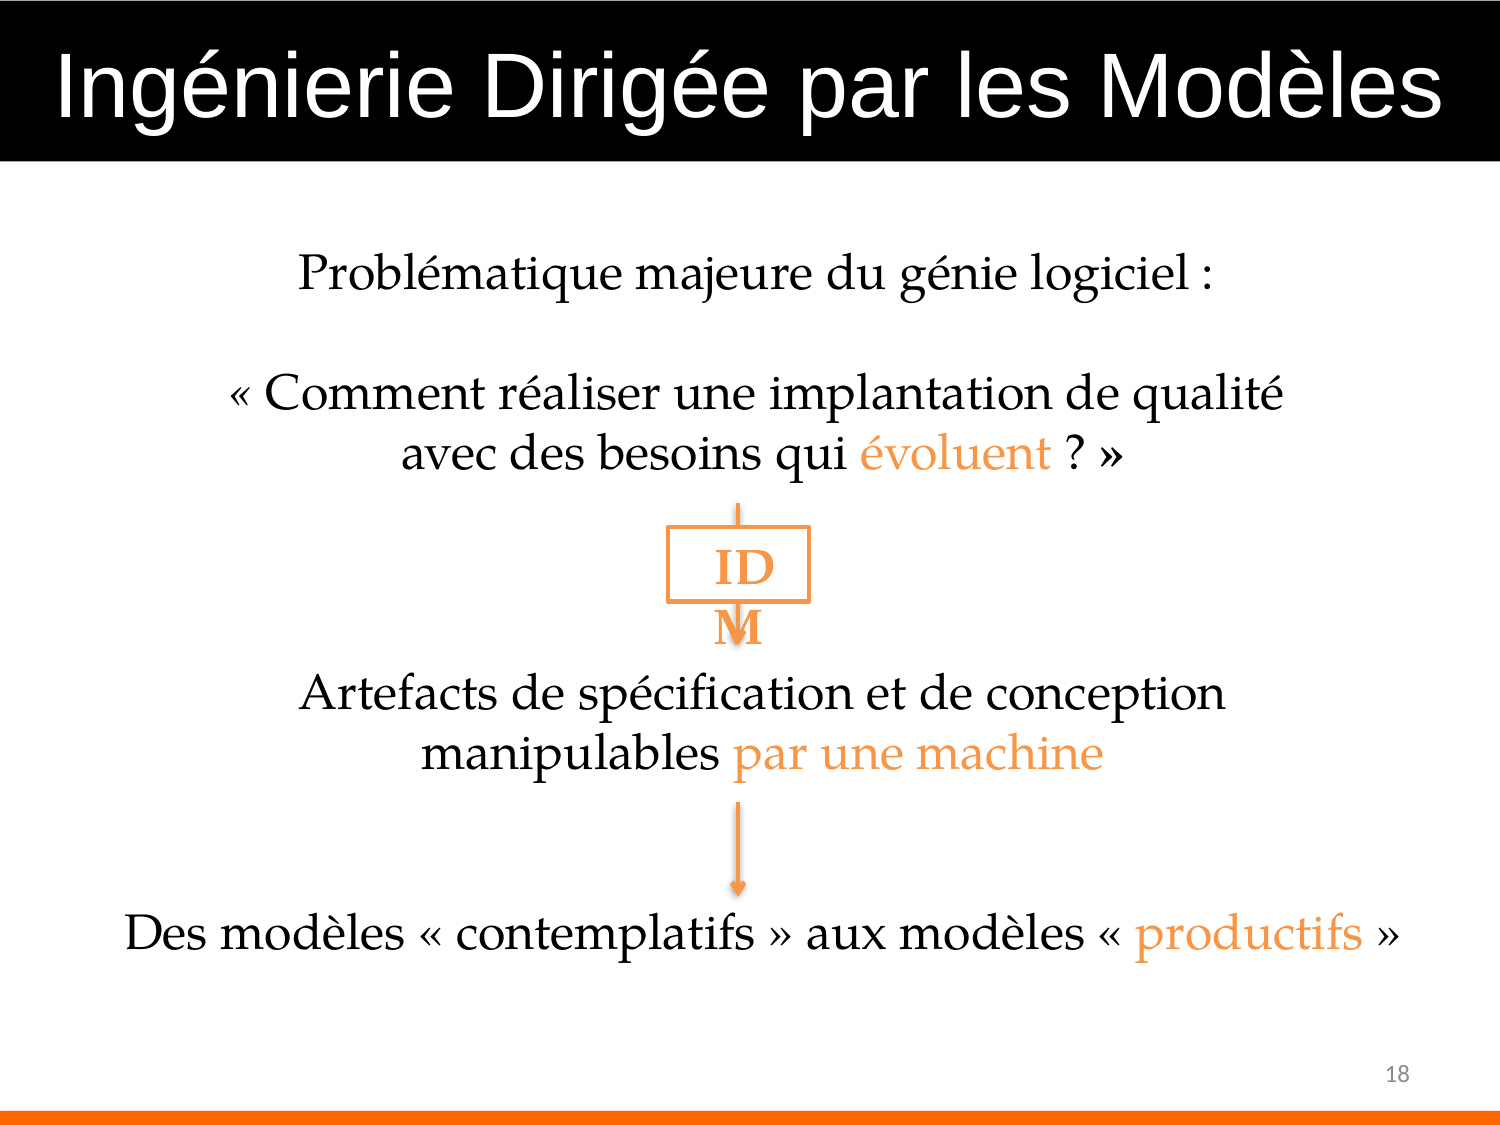

Ingénierie Dirigée par les Modèles
Problématique majeure du génie logiciel :

« Comment réaliser une implantation de qualité
avec des besoins qui évoluent ? »

Artefacts de spécification et de conception
manipulables par une machine

Des modèles « contemplatifs » aux modèles « productifs »

IDM
18